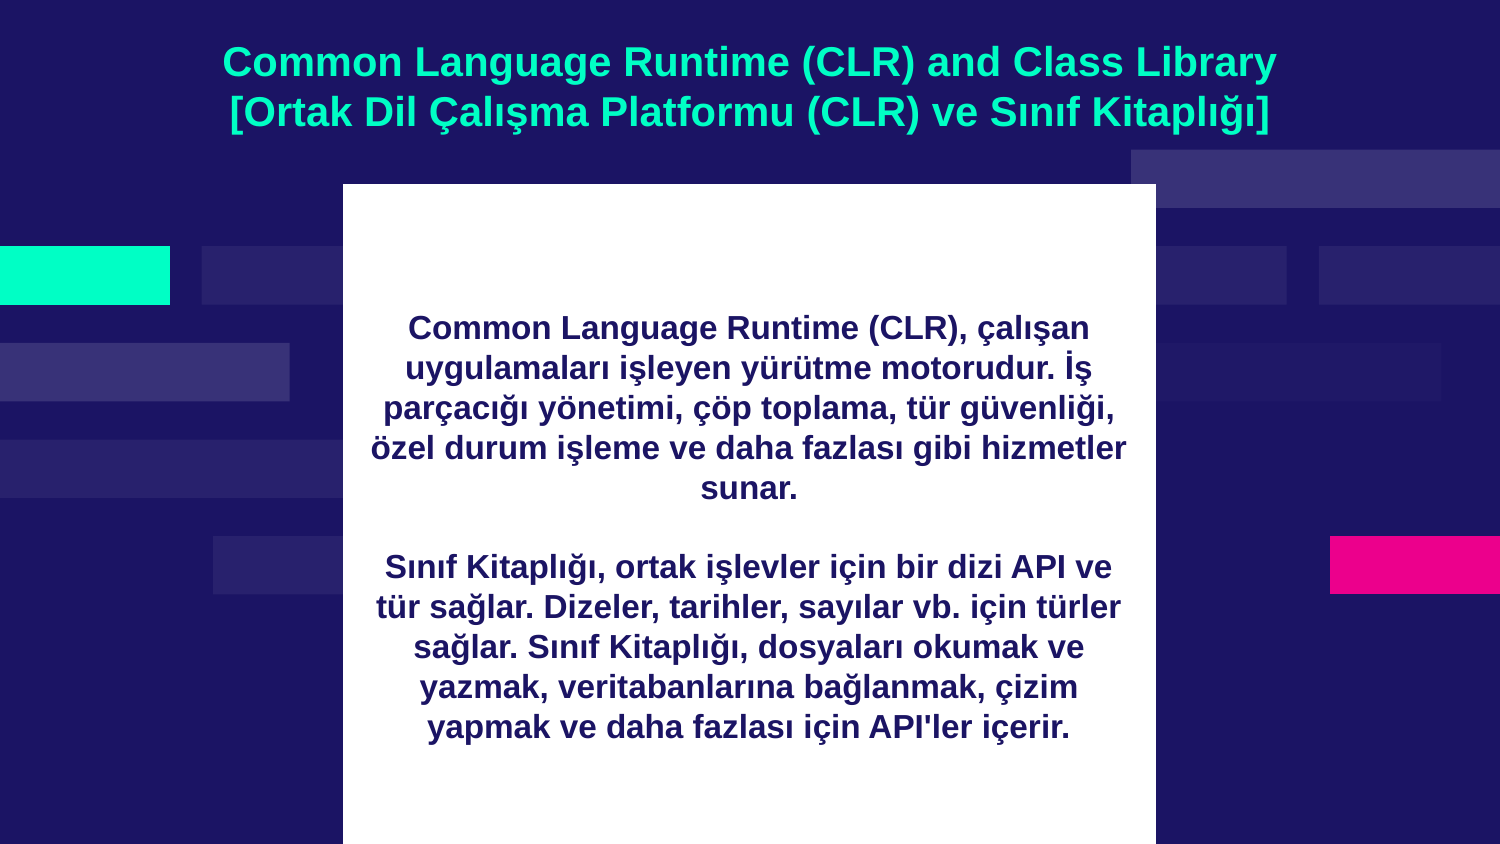

# Common Language Runtime (CLR) and Class Library [Ortak Dil Çalışma Platformu (CLR) ve Sınıf Kitaplığı]
Common Language Runtime (CLR), çalışan uygulamaları işleyen yürütme motorudur. İş parçacığı yönetimi, çöp toplama, tür güvenliği, özel durum işleme ve daha fazlası gibi hizmetler sunar.

Sınıf Kitaplığı, ortak işlevler için bir dizi API ve tür sağlar. Dizeler, tarihler, sayılar vb. için türler sağlar. Sınıf Kitaplığı, dosyaları okumak ve yazmak, veritabanlarına bağlanmak, çizim yapmak ve daha fazlası için API'ler içerir.